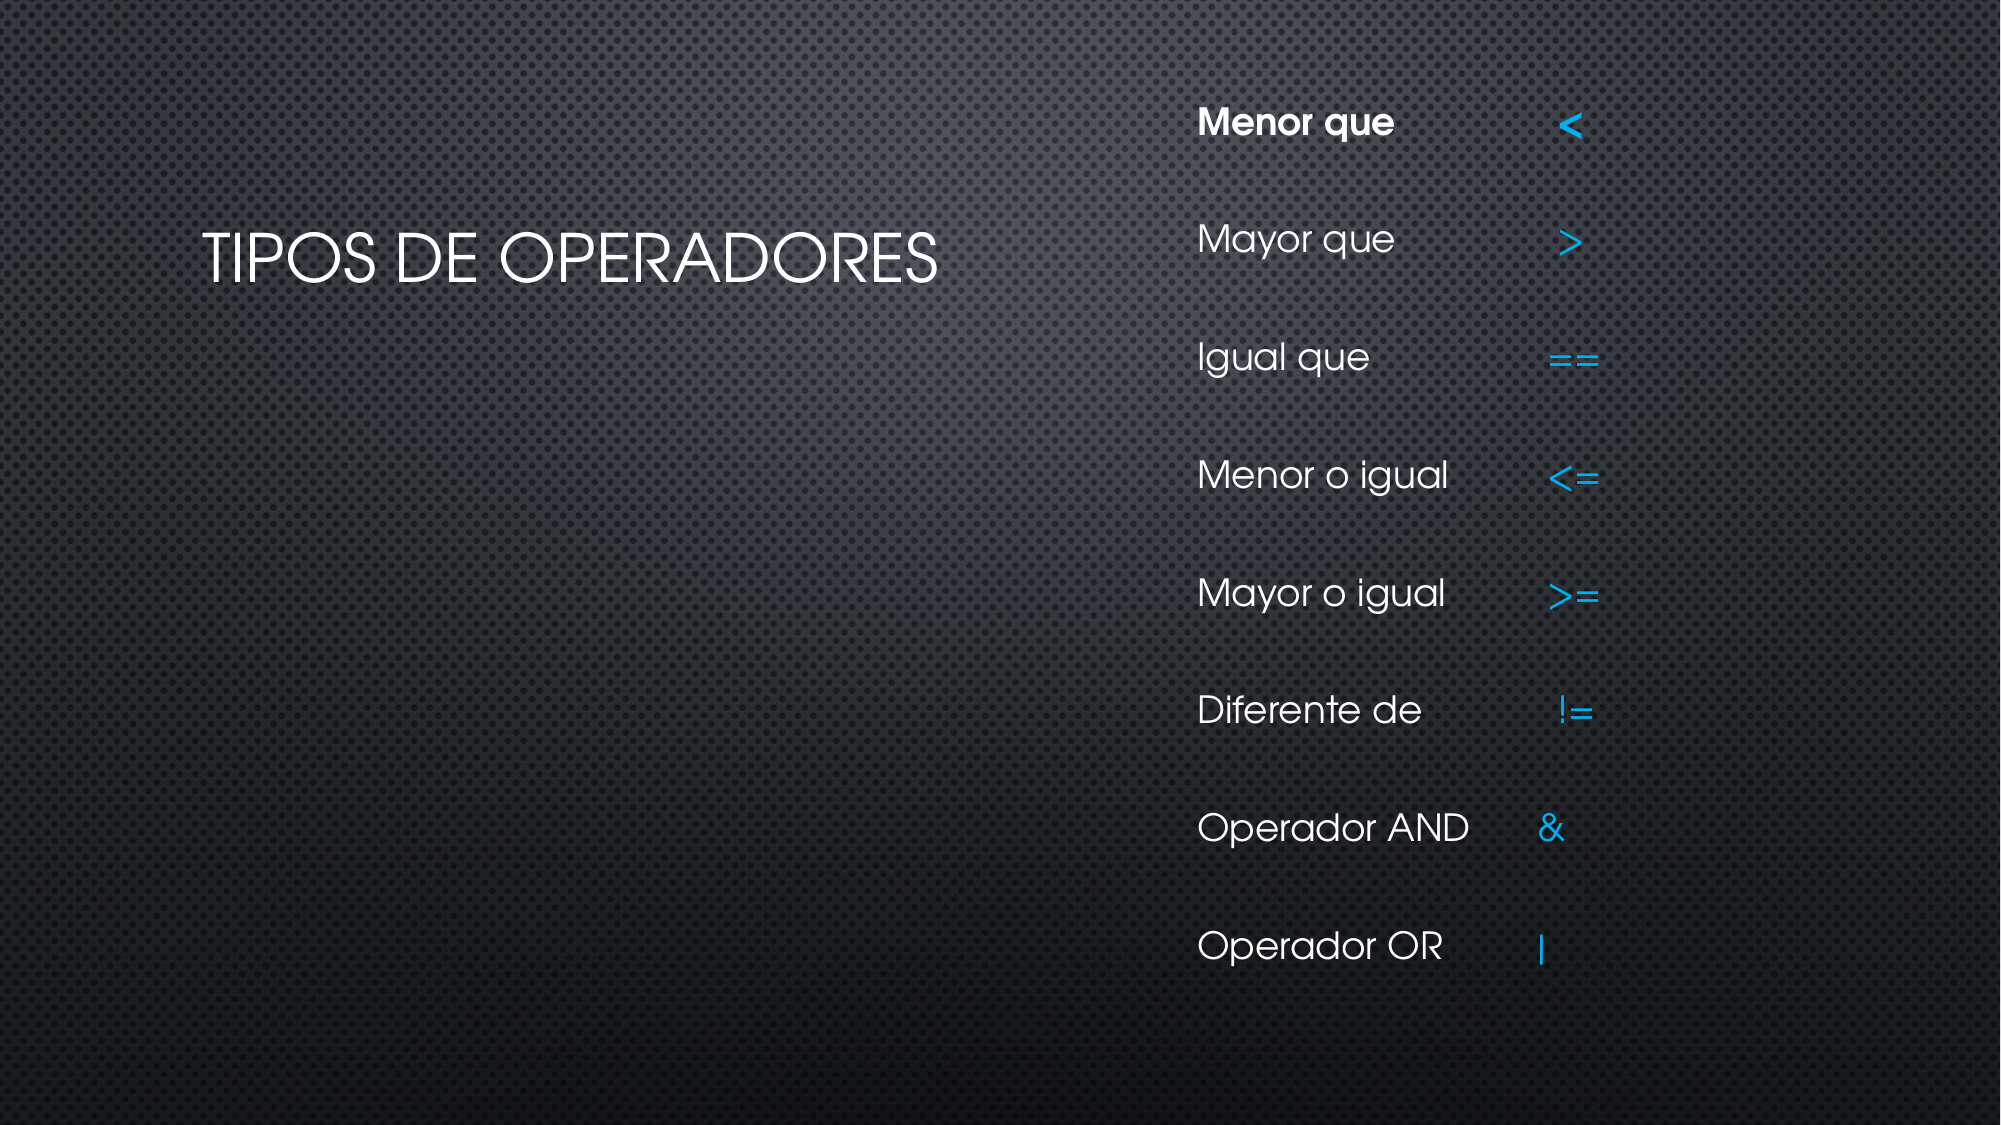

# TIPOS DE OPERADORES
| Menor que | < |
| --- | --- |
| Mayor que | > |
| Igual que | == |
| Menor o igual | <= |
| Mayor o igual | >= |
| Diferente de | != |
| Operador AND | & |
| Operador OR | | |